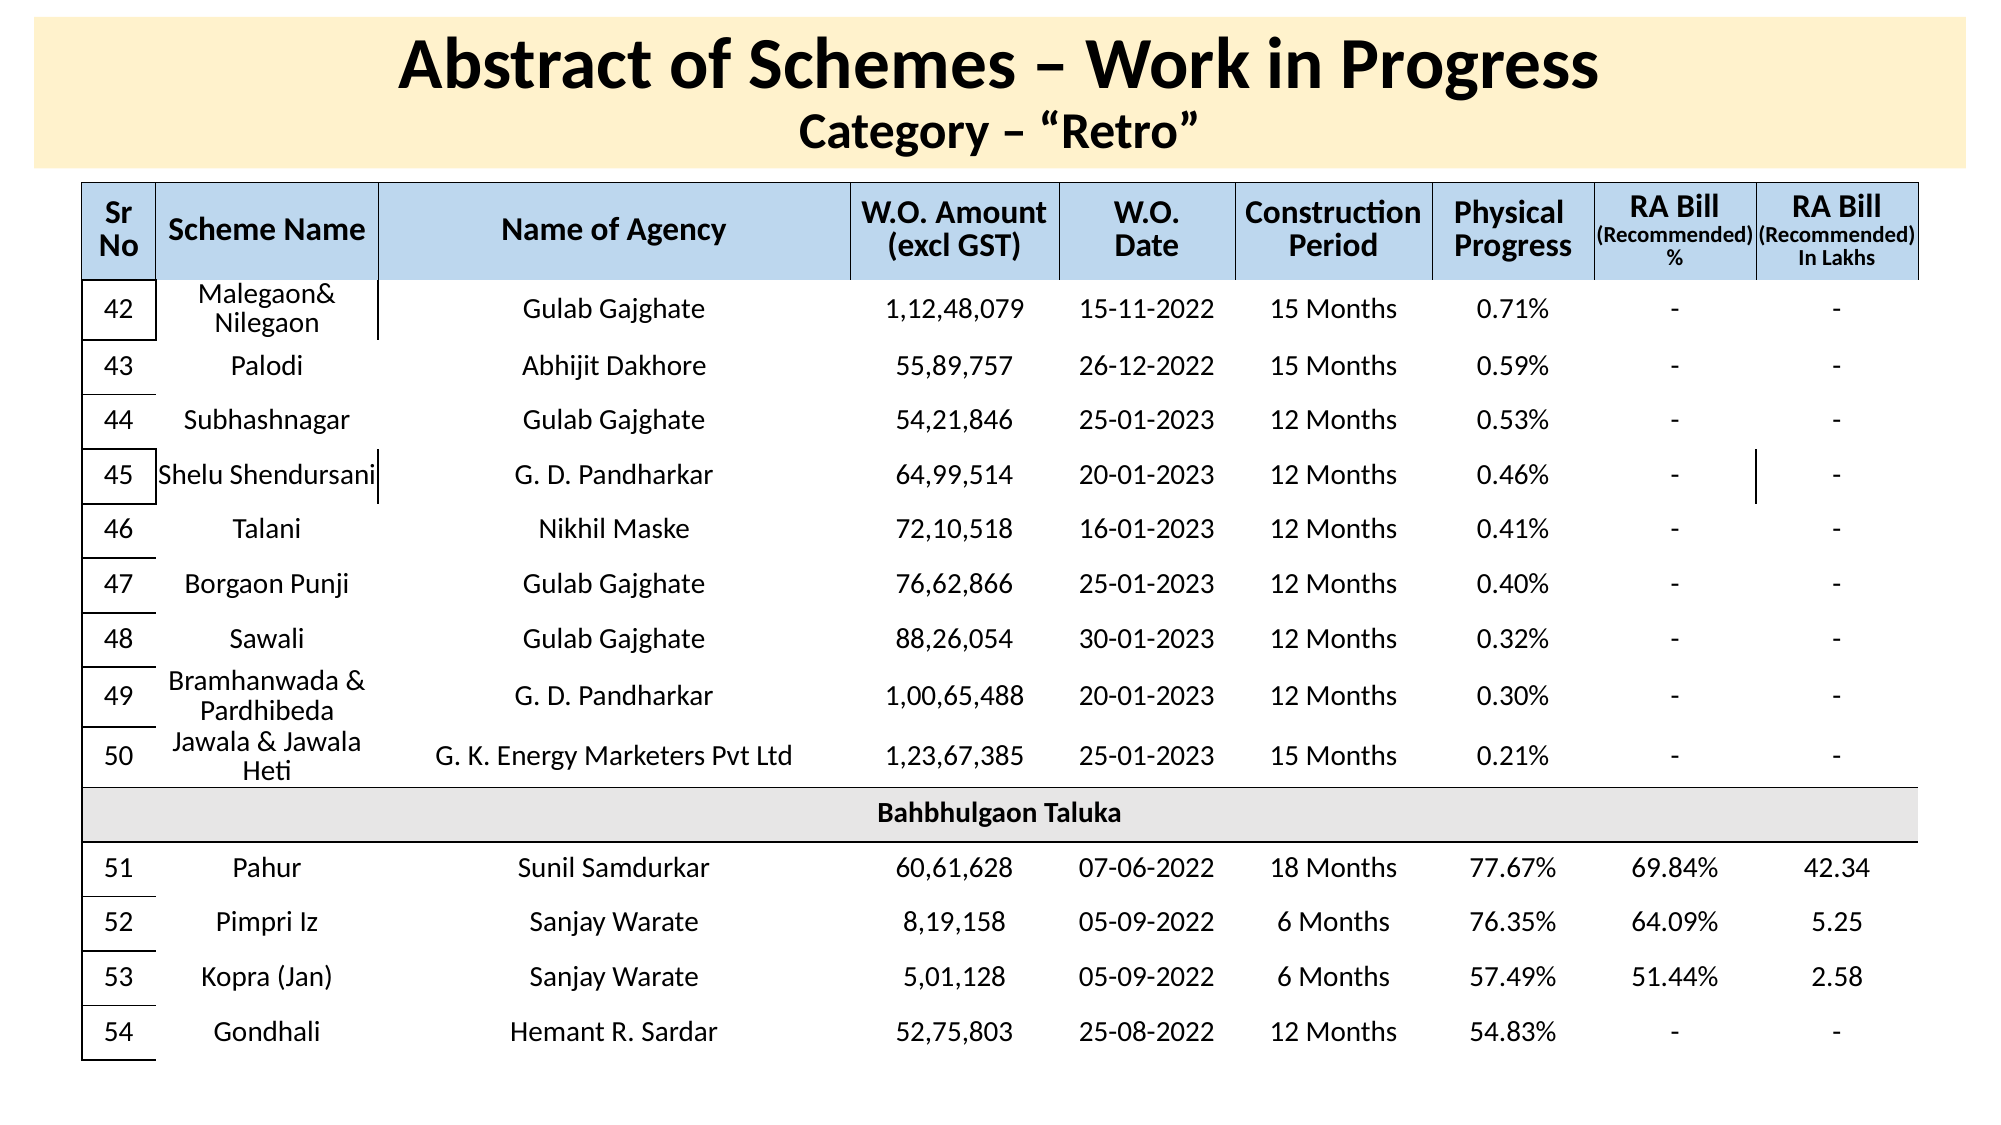

# Abstract of Schemes – Work in Progress Category – “Retro”
| Sr No | Scheme Name | Name of Agency | W.O. Amount (excl GST) | W.O. Date | Construction Period | Physical Progress | RA Bill (Recommended) % | RA Bill (Recommended) In Lakhs |
| --- | --- | --- | --- | --- | --- | --- | --- | --- |
| 42 | Malegaon& Nilegaon | Gulab Gajghate | 1,12,48,079 | 15-11-2022 | 15 Months | 0.71% | - | - |
| --- | --- | --- | --- | --- | --- | --- | --- | --- |
| 43 | Palodi | Abhijit Dakhore | 55,89,757 | 26-12-2022 | 15 Months | 0.59% | - | - |
| 44 | Subhashnagar | Gulab Gajghate | 54,21,846 | 25-01-2023 | 12 Months | 0.53% | - | - |
| 45 | Shelu Shendursani | G. D. Pandharkar | 64,99,514 | 20-01-2023 | 12 Months | 0.46% | - | - |
| 46 | Talani | Nikhil Maske | 72,10,518 | 16-01-2023 | 12 Months | 0.41% | - | - |
| 47 | Borgaon Punji | Gulab Gajghate | 76,62,866 | 25-01-2023 | 12 Months | 0.40% | - | - |
| 48 | Sawali | Gulab Gajghate | 88,26,054 | 30-01-2023 | 12 Months | 0.32% | - | - |
| 49 | Bramhanwada & Pardhibeda | G. D. Pandharkar | 1,00,65,488 | 20-01-2023 | 12 Months | 0.30% | - | - |
| 50 | Jawala & Jawala Heti | G. K. Energy Marketers Pvt Ltd | 1,23,67,385 | 25-01-2023 | 15 Months | 0.21% | - | - |
| Bahbhulgaon Taluka | Bahbhulgaon Taluka |  |  |  |  |  |  |  |
| 51 | Pahur | Sunil Samdurkar | 60,61,628 | 07-06-2022 | 18 Months | 77.67% | 69.84% | 42.34 |
| 52 | Pimpri Iz | Sanjay Warate | 8,19,158 | 05-09-2022 | 6 Months | 76.35% | 64.09% | 5.25 |
| 53 | Kopra (Jan) | Sanjay Warate | 5,01,128 | 05-09-2022 | 6 Months | 57.49% | 51.44% | 2.58 |
| 54 | Gondhali | Hemant R. Sardar | 52,75,803 | 25-08-2022 | 12 Months | 54.83% | - | - |